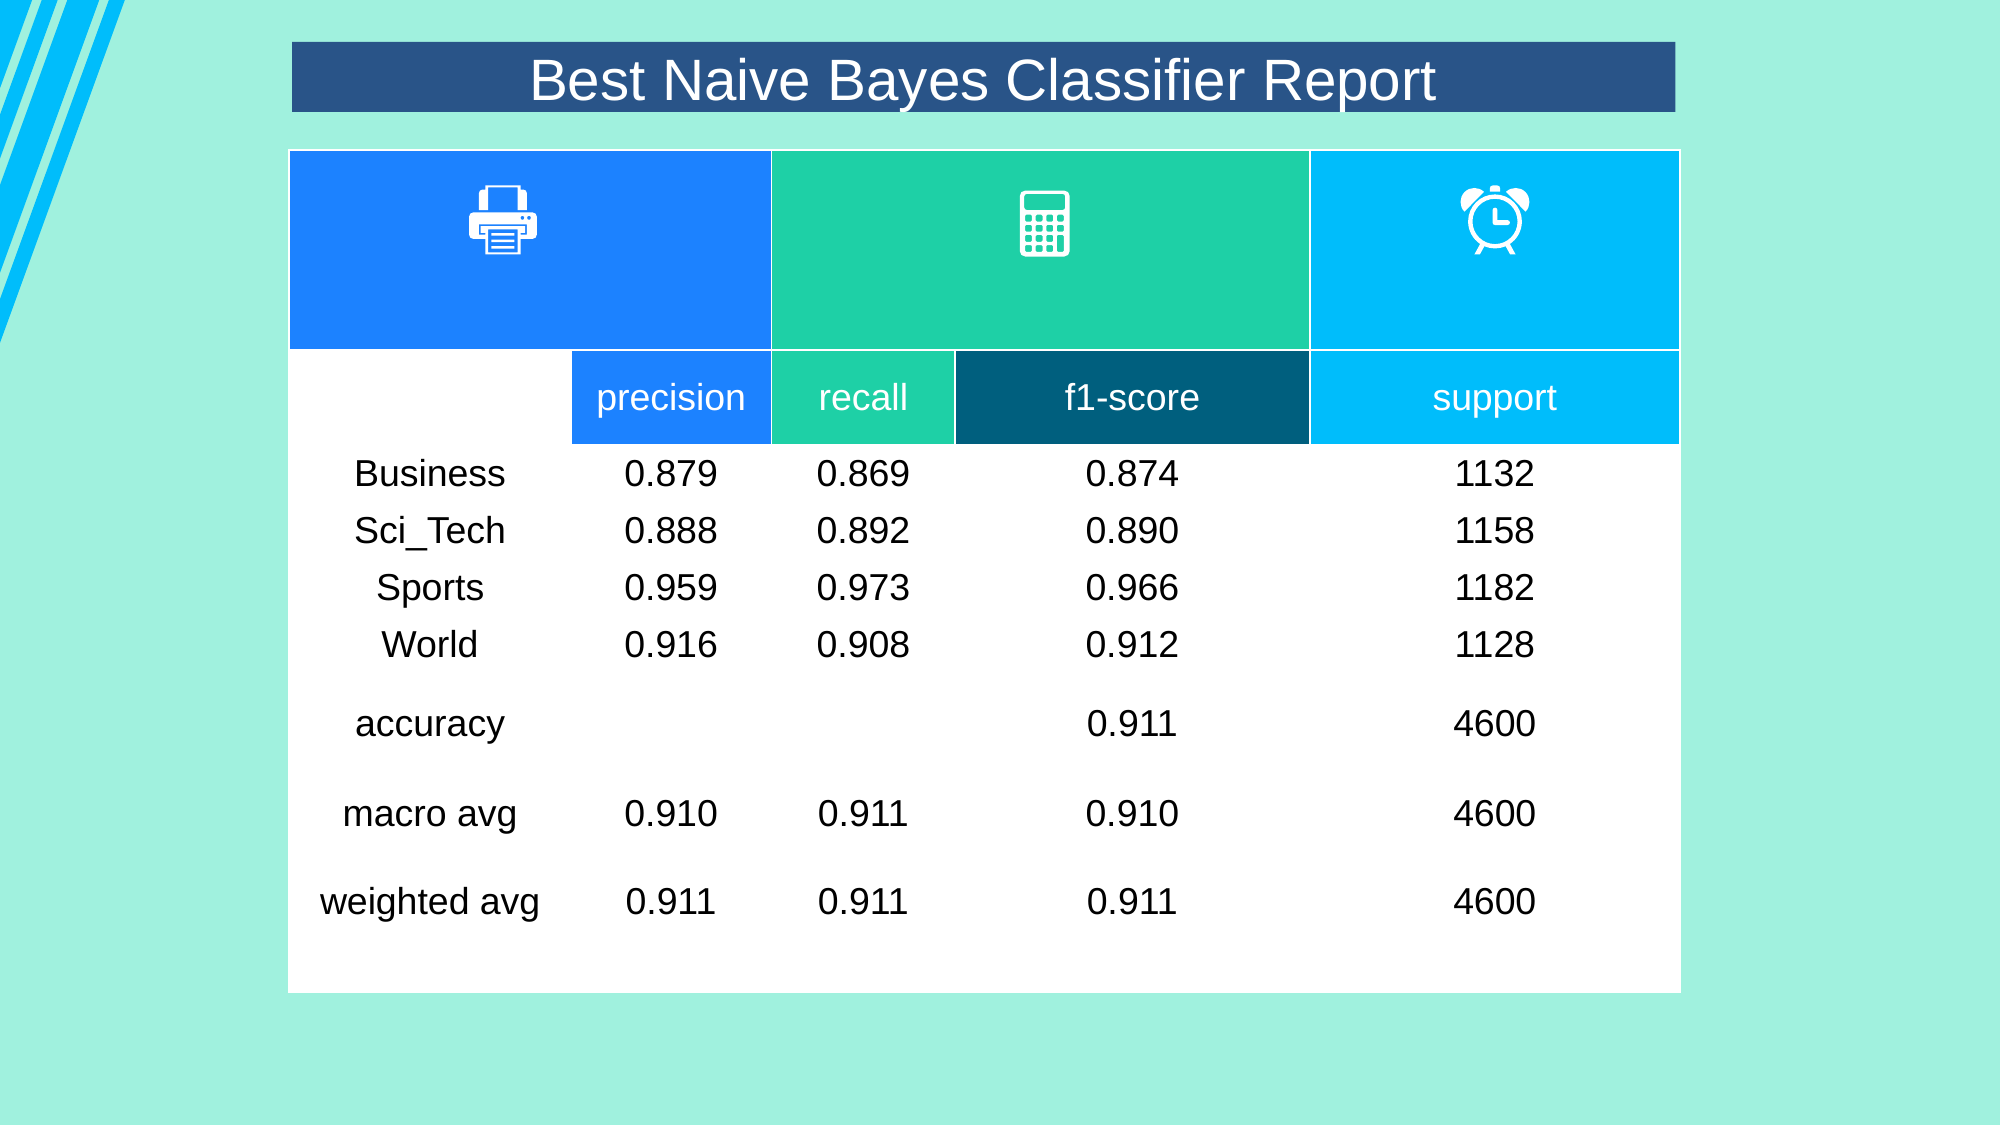

Best Naive Bayes Classifier Report
|  |  |  |  |  |
| --- | --- | --- | --- | --- |
|  | precision | recall | f1-score | support |
| Business | 0.879 | 0.869 | 0.874 | 1132 |
| Sci\_Tech | 0.888 | 0.892 | 0.890 | 1158 |
| Sports | 0.959 | 0.973 | 0.966 | 1182 |
| World | 0.916 | 0.908 | 0.912 | 1128 |
| accuracy |  |  | 0.911 | 4600 |
| macro avg | 0.910 | 0.911 | 0.910 | 4600 |
| weighted avg | 0.911 | 0.911 | 0.911 | 4600 |
|  |  |  |  |  |